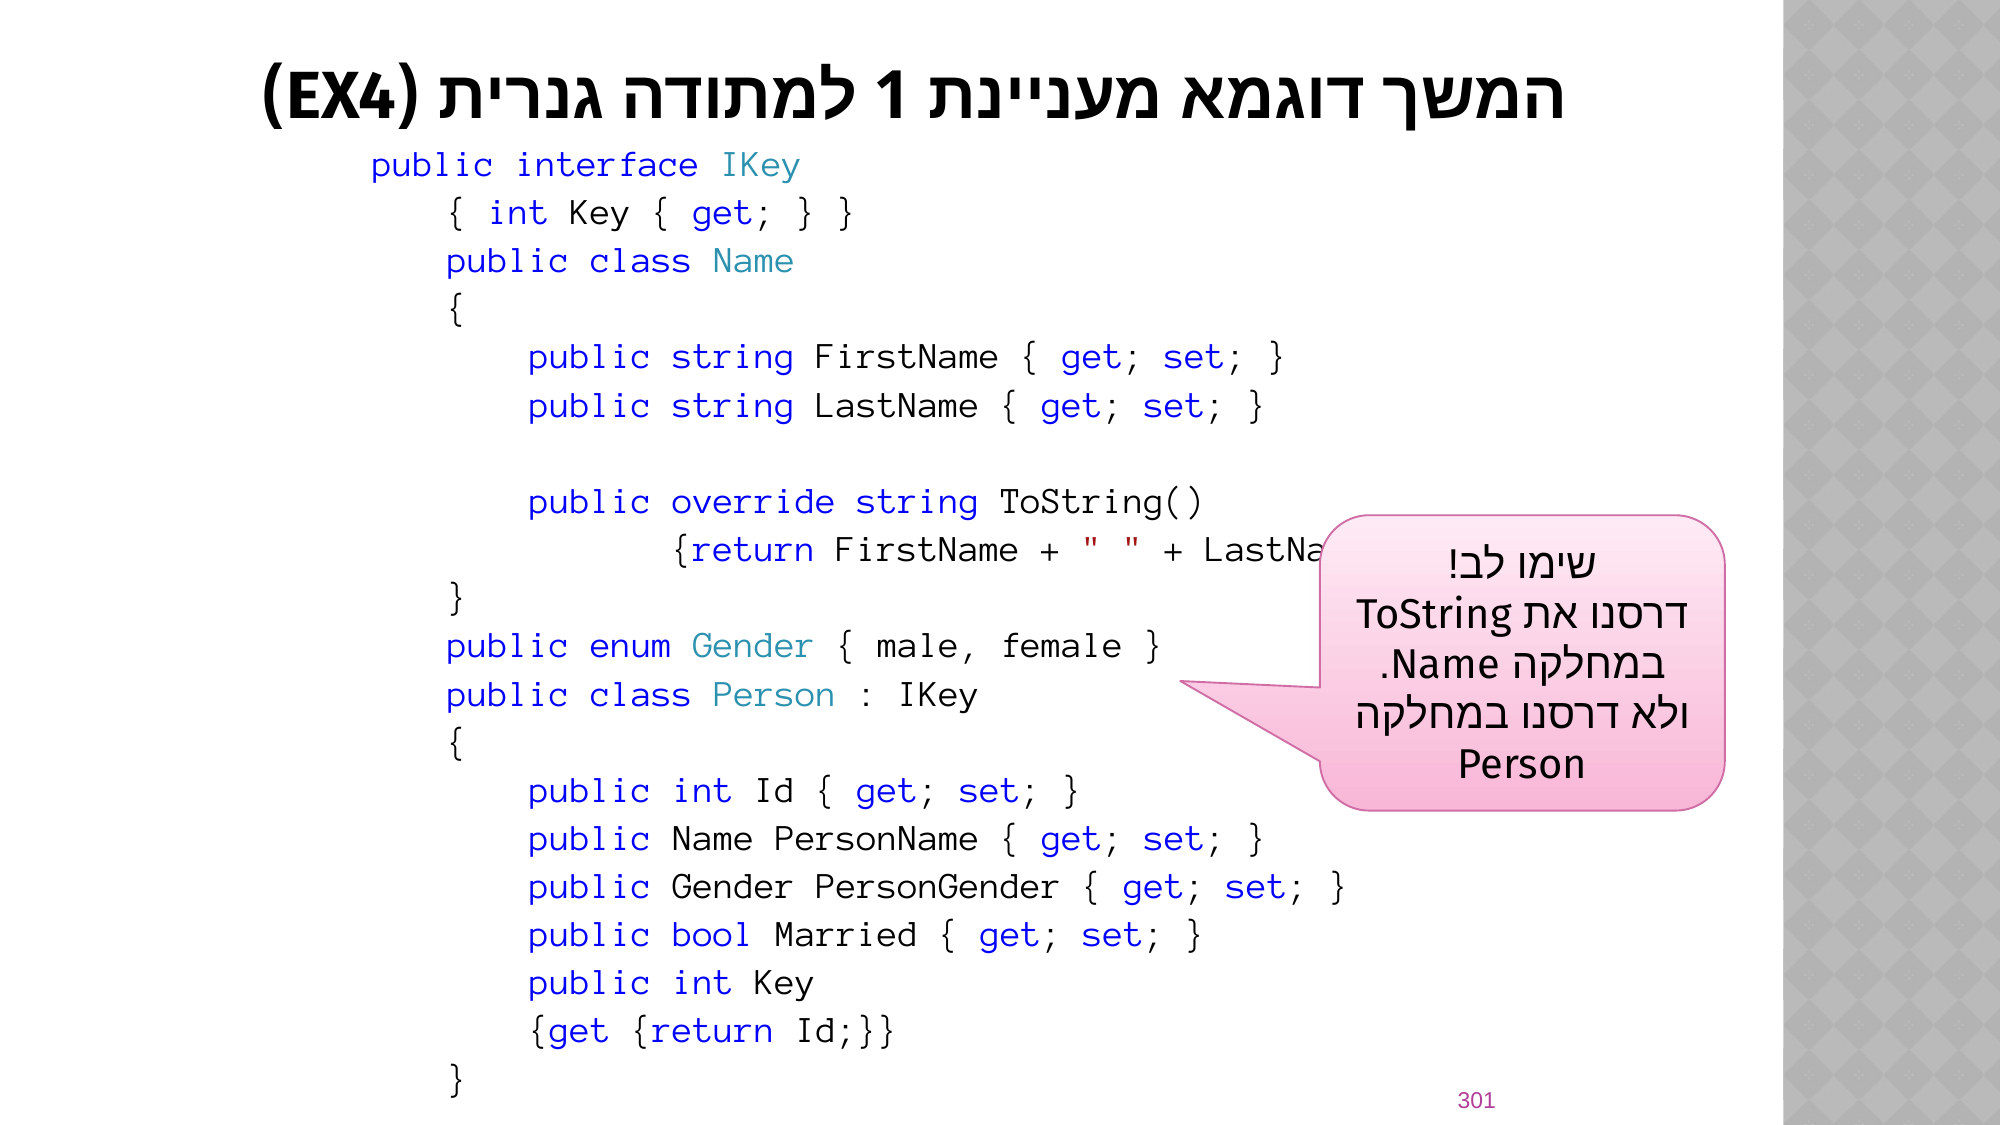

# המשך דוגמא מעניינת 1 למתודה גנרית (Ex4)
public interface IKey
{ int Key { get; } }
public class Name
{
    public string FirstName { get; set; }
    public string LastName { get; set; }

    public override string ToString()
    	{return FirstName + " " + LastName;}
}
public enum Gender { male, female }
public class Person : IKey
{
    public int Id { get; set; }
    public Name PersonName { get; set; }
    public Gender PersonGender { get; set; }
    public bool Married { get; set; }
    public int Key
    {get {return Id;}}
}
שימו לב!
דרסנו את ToString במחלקה Name.
ולא דרסנו במחלקה Person
301